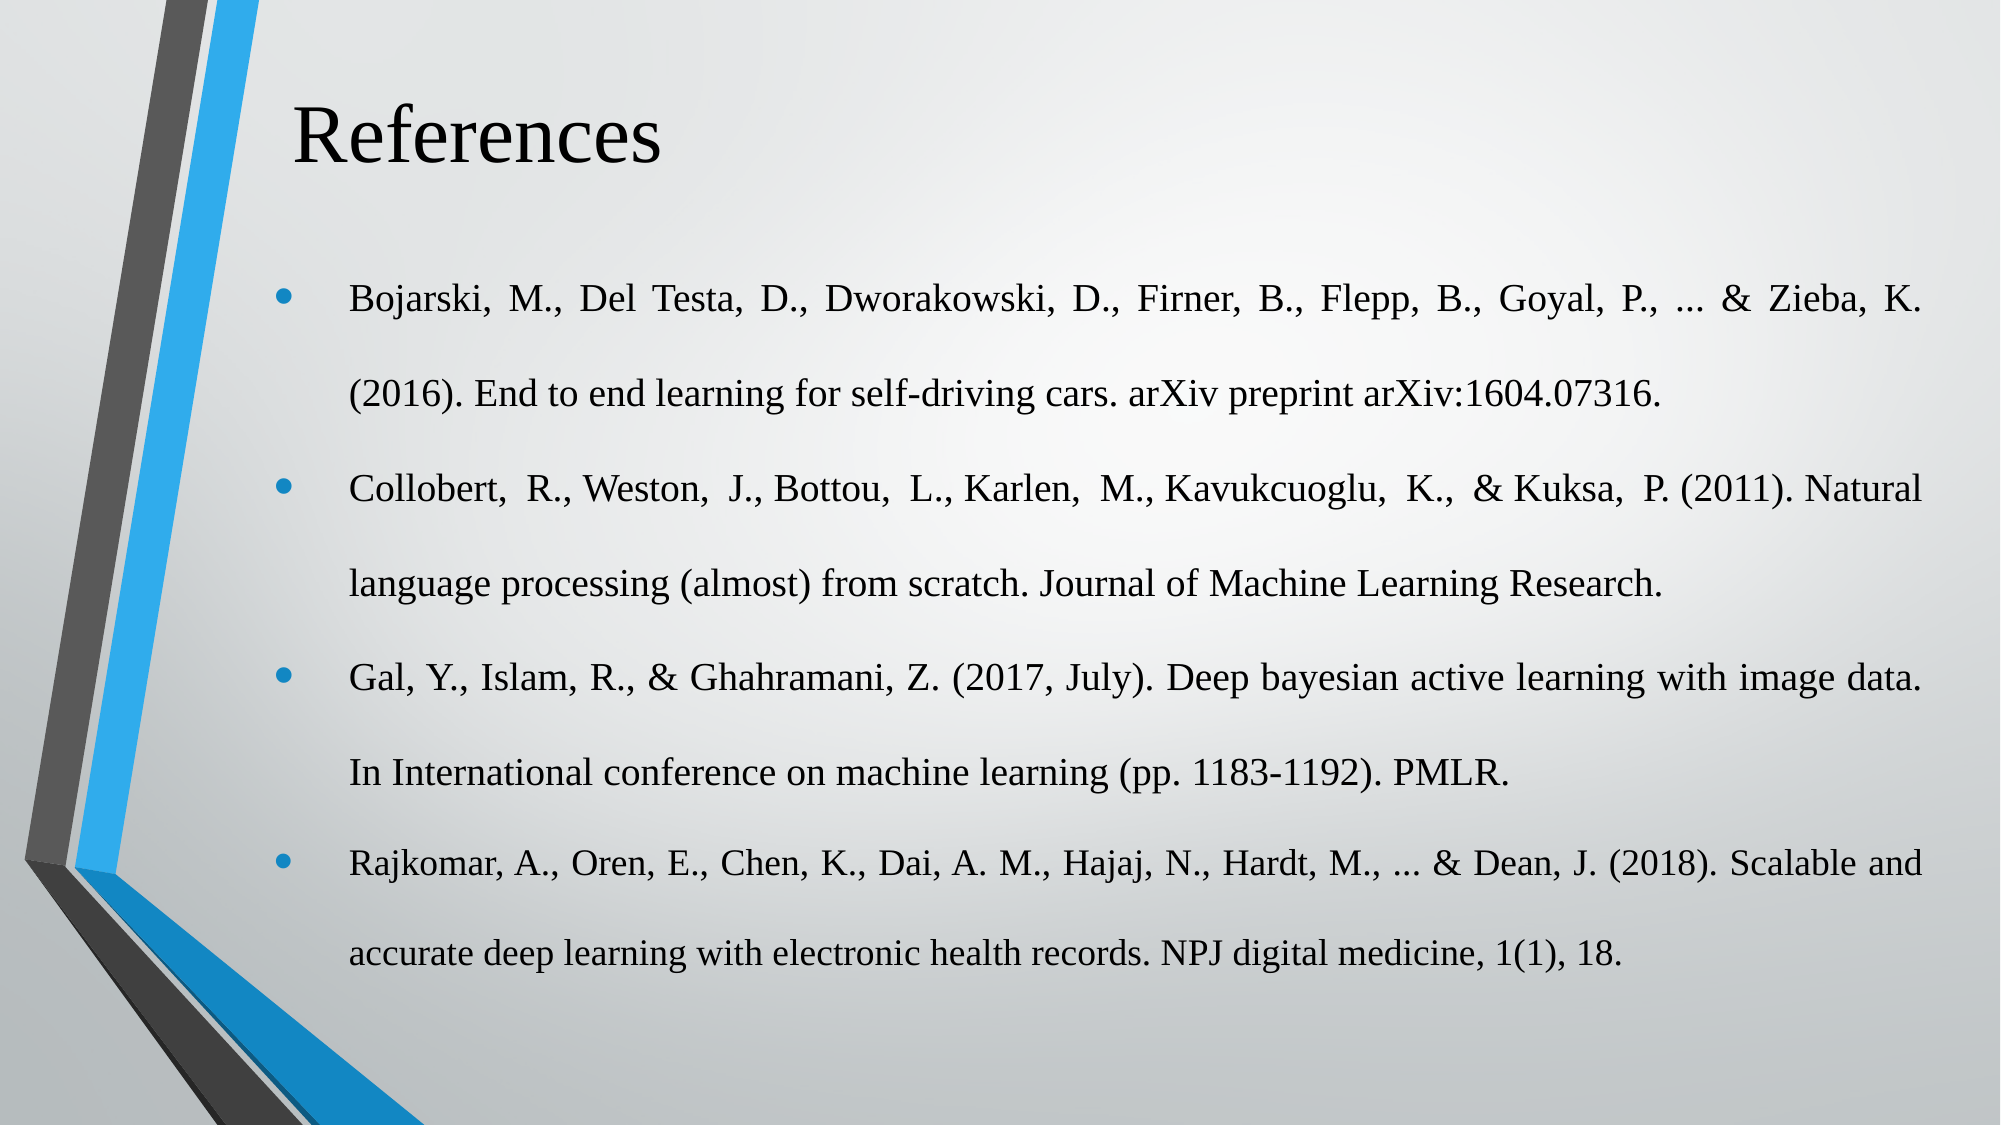

# References
Bojarski, M., Del Testa, D., Dworakowski, D., Firner, B., Flepp, B., Goyal, P., ... & Zieba, K. (2016). End to end learning for self-driving cars. arXiv preprint arXiv:1604.07316.
Collobert, R., Weston, J., Bottou, L., Karlen, M., Kavukcuoglu, K., & Kuksa, P. (2011). Natural language processing (almost) from scratch. Journal of Machine Learning Research.
Gal, Y., Islam, R., & Ghahramani, Z. (2017, July). Deep bayesian active learning with image data. In International conference on machine learning (pp. 1183-1192). PMLR.
Rajkomar, A., Oren, E., Chen, K., Dai, A. M., Hajaj, N., Hardt, M., ... & Dean, J. (2018). Scalable and accurate deep learning with electronic health records. NPJ digital medicine, 1(1), 18.